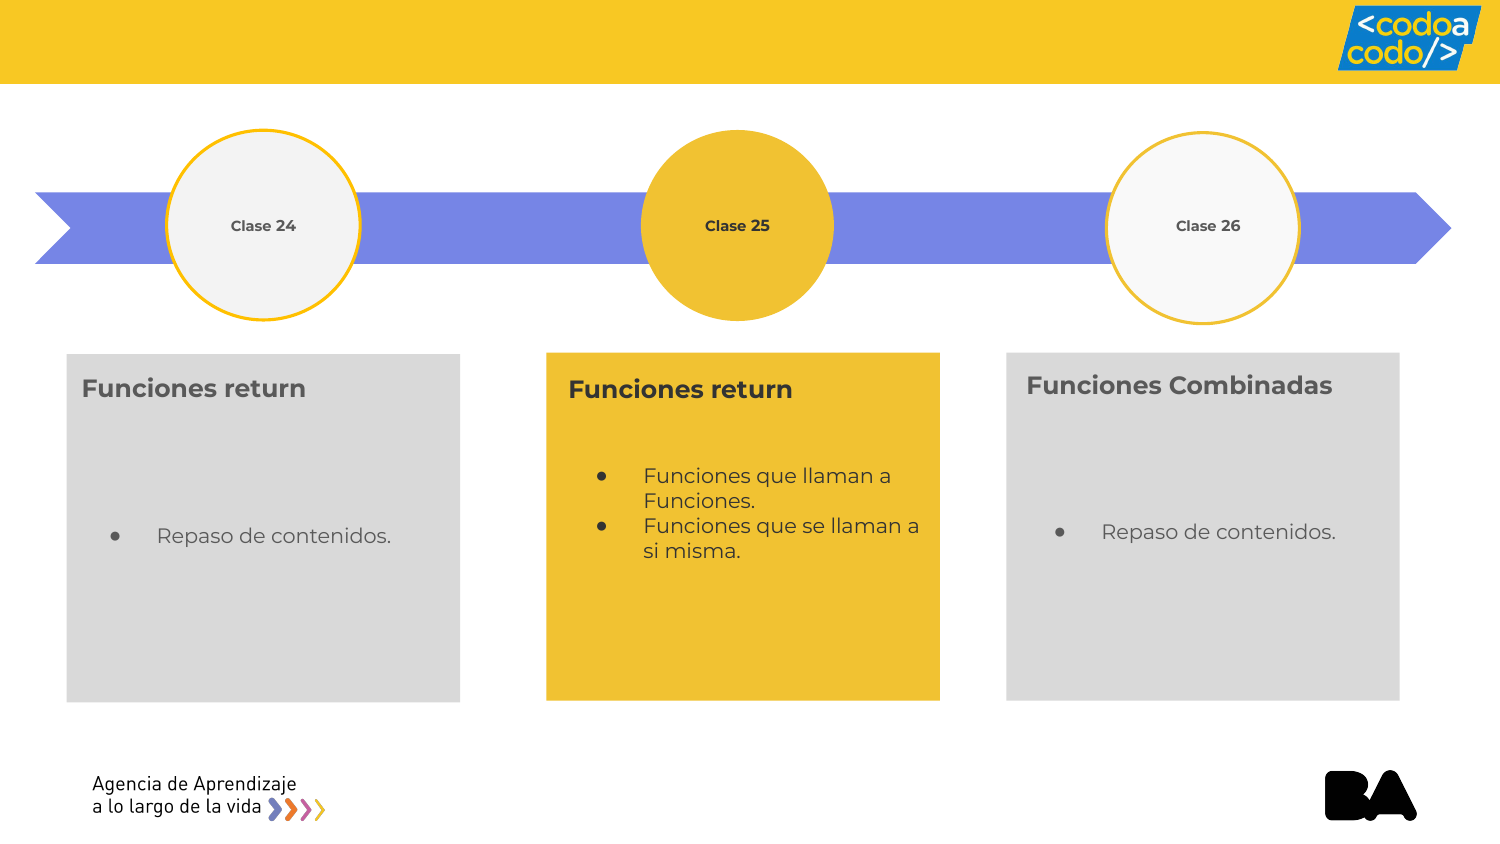

Clase 24
Clase 06
Clase 25
Clase 26

Funciones Combinadas

Repaso de contenidos.

Funciones return

Repaso de contenidos.
Funciones return

Funciones que llaman a Funciones.
Funciones que se llaman a si misma.